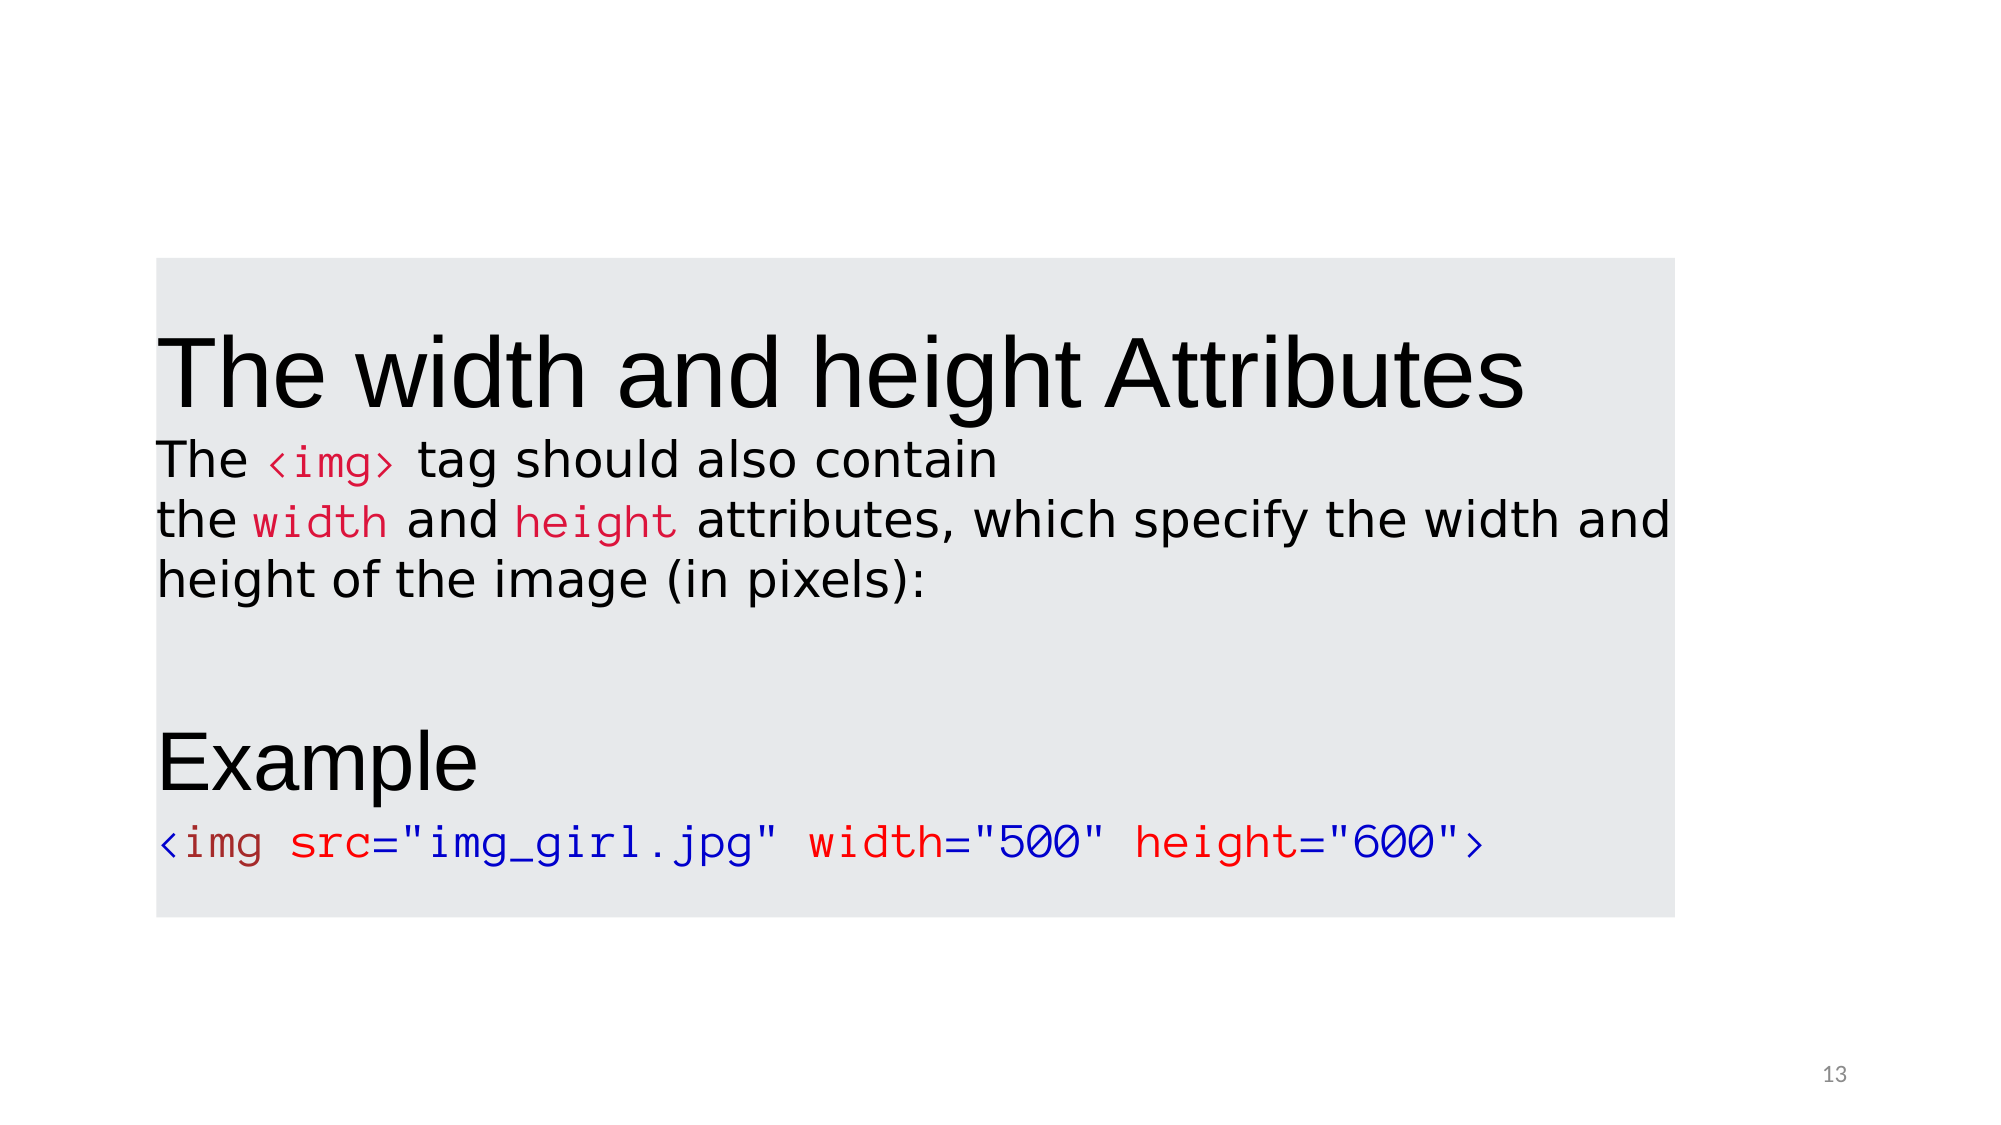

#
The width and height Attributes
The <img> tag should also contain the width and height attributes, which specify the width and height of the image (in pixels):

Example
<img src="img_girl.jpg" width="500" height="600">

13